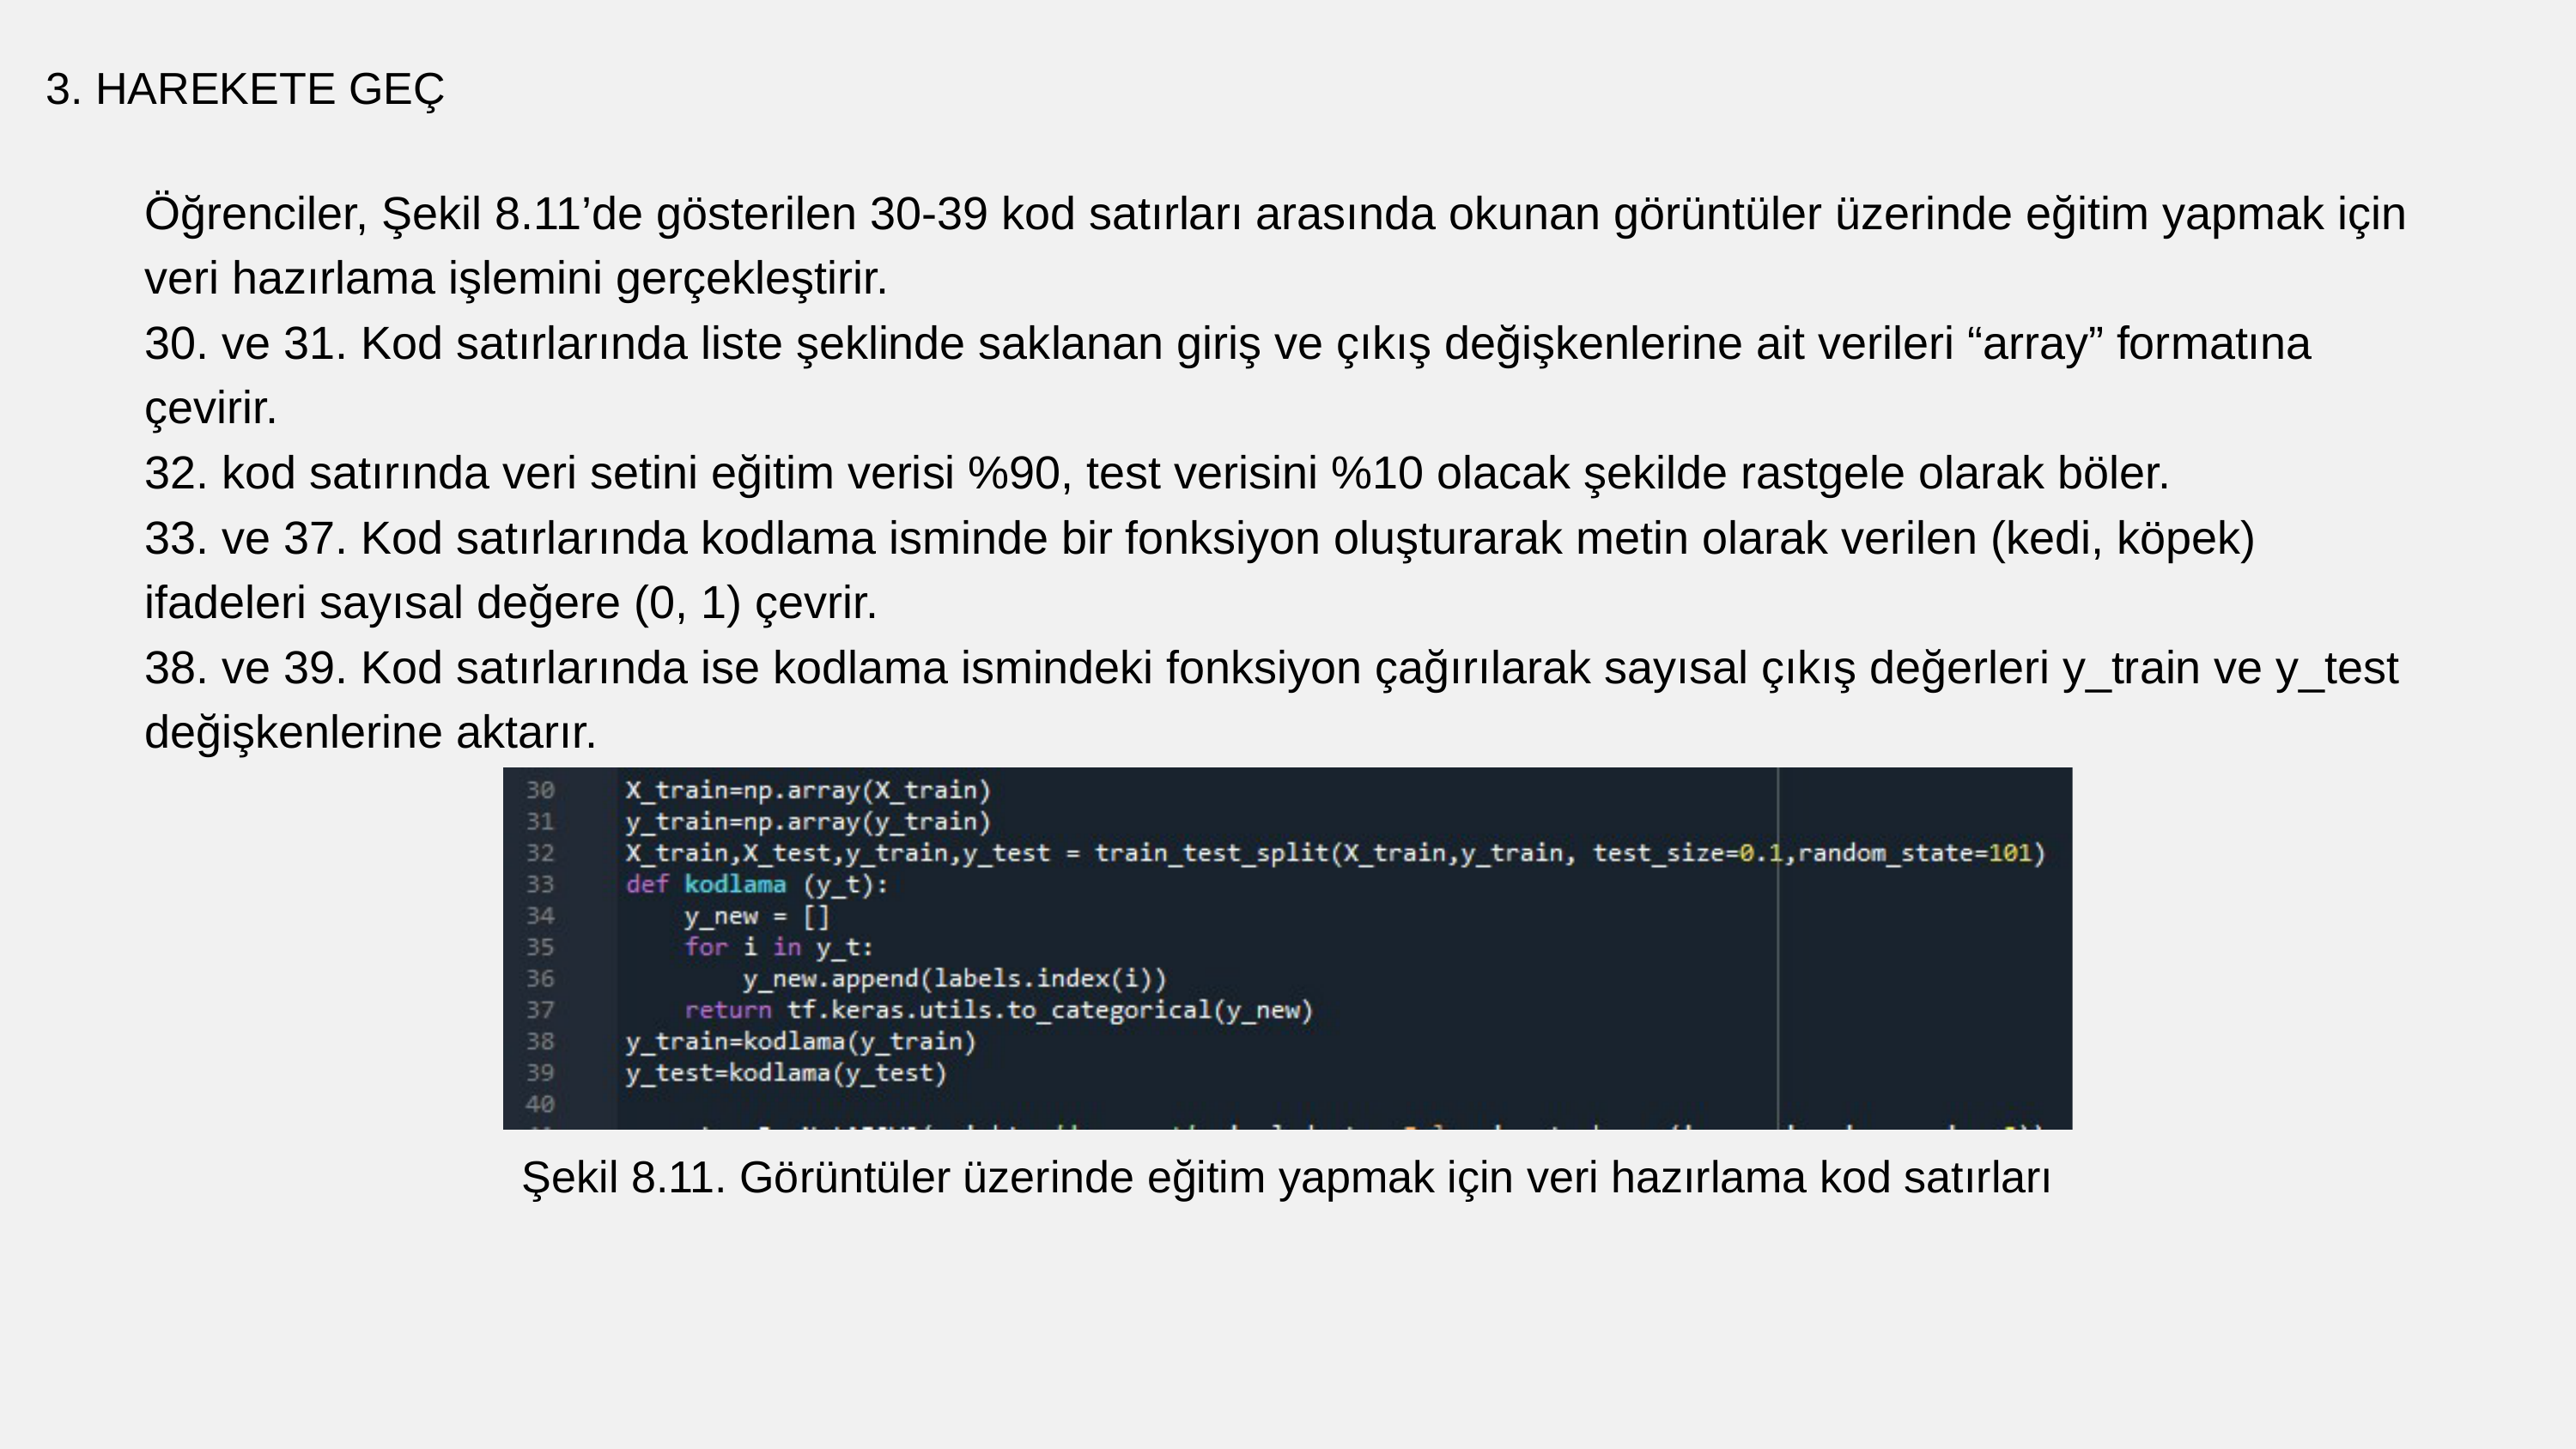

3. HAREKETE GEÇ
Öğrenciler, Şekil 8.11’de gösterilen 30-39 kod satırları arasında okunan görüntüler üzerinde eğitim yapmak için veri hazırlama işlemini gerçekleştirir.
30. ve 31. Kod satırlarında liste şeklinde saklanan giriş ve çıkış değişkenlerine ait verileri “array” formatına çevirir.
32. kod satırında veri setini eğitim verisi %90, test verisini %10 olacak şekilde rastgele olarak böler.
33. ve 37. Kod satırlarında kodlama isminde bir fonksiyon oluşturarak metin olarak verilen (kedi, köpek) ifadeleri sayısal değere (0, 1) çevrir.
38. ve 39. Kod satırlarında ise kodlama ismindeki fonksiyon çağırılarak sayısal çıkış değerleri y_train ve y_test değişkenlerine aktarır.

Şekil 8.11. Görüntüler üzerinde eğitim yapmak için veri hazırlama kod satırları